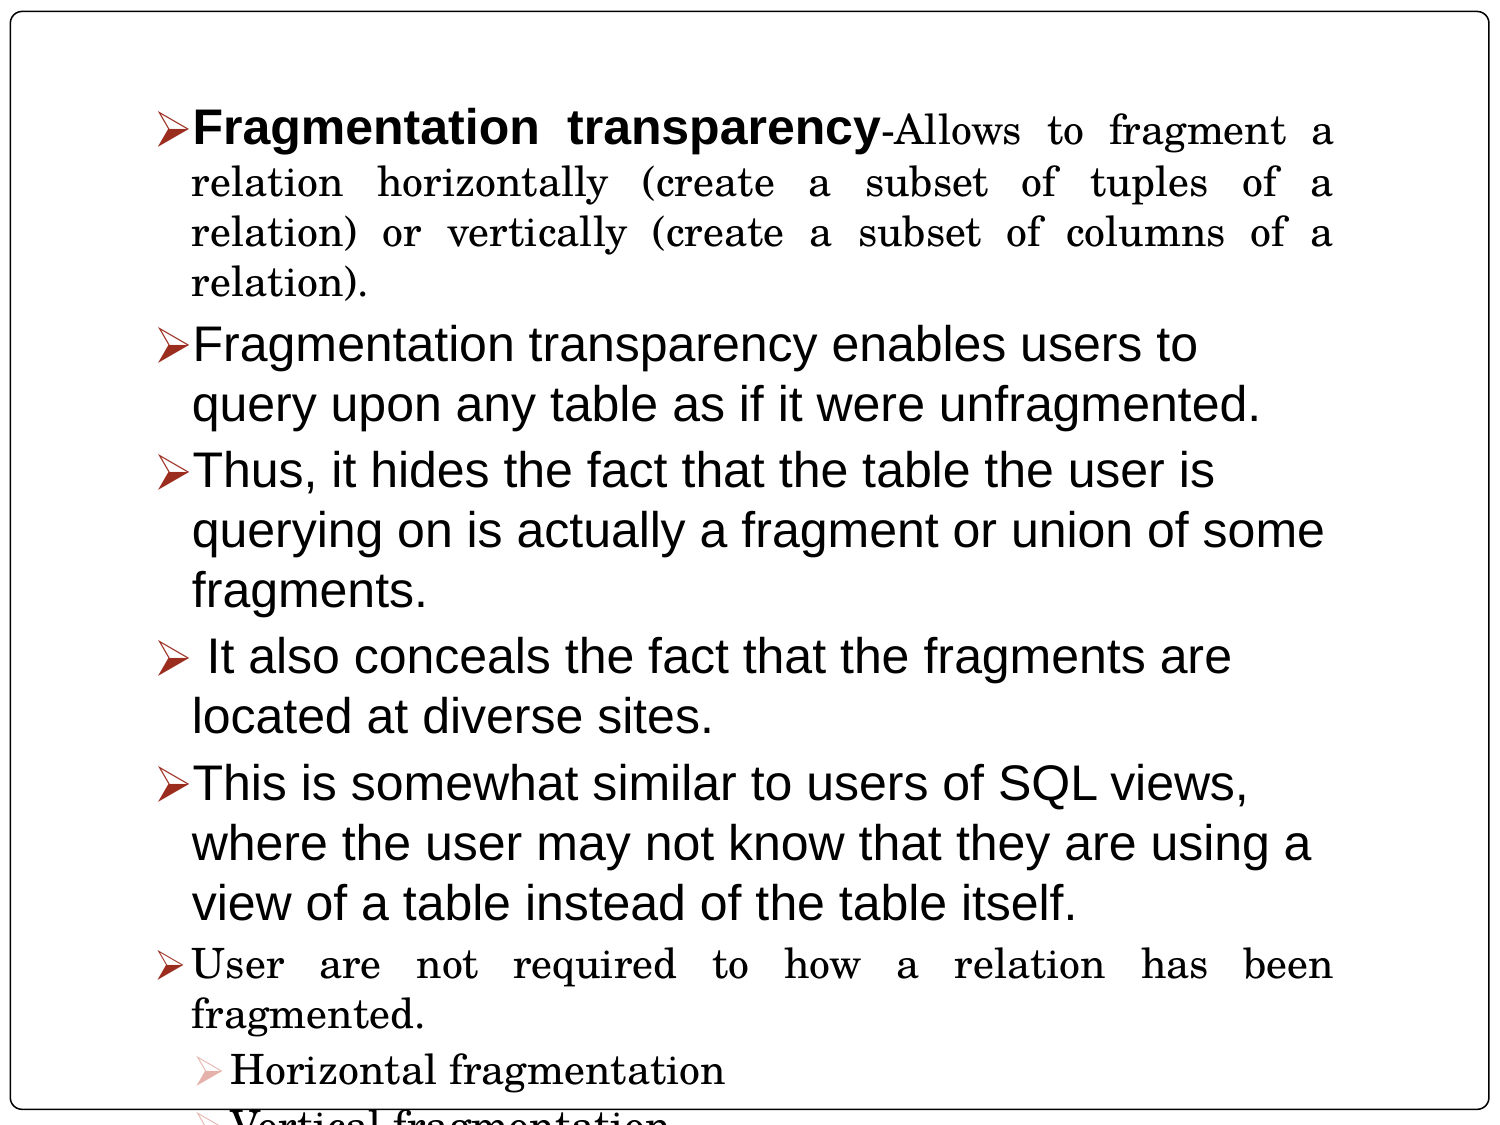

#
Fragmentation transparency-Allows to fragment a relation horizontally (create a subset of tuples of a relation) or vertically (create a subset of columns of a relation).
Fragmentation transparency enables users to query upon any table as if it were unfragmented.
Thus, it hides the fact that the table the user is querying on is actually a fragment or union of some fragments.
 It also conceals the fact that the fragments are located at diverse sites.
This is somewhat similar to users of SQL views, where the user may not know that they are using a view of a table instead of the table itself.
User are not required to how a relation has been fragmented.
Horizontal fragmentation
Vertical fragmentation